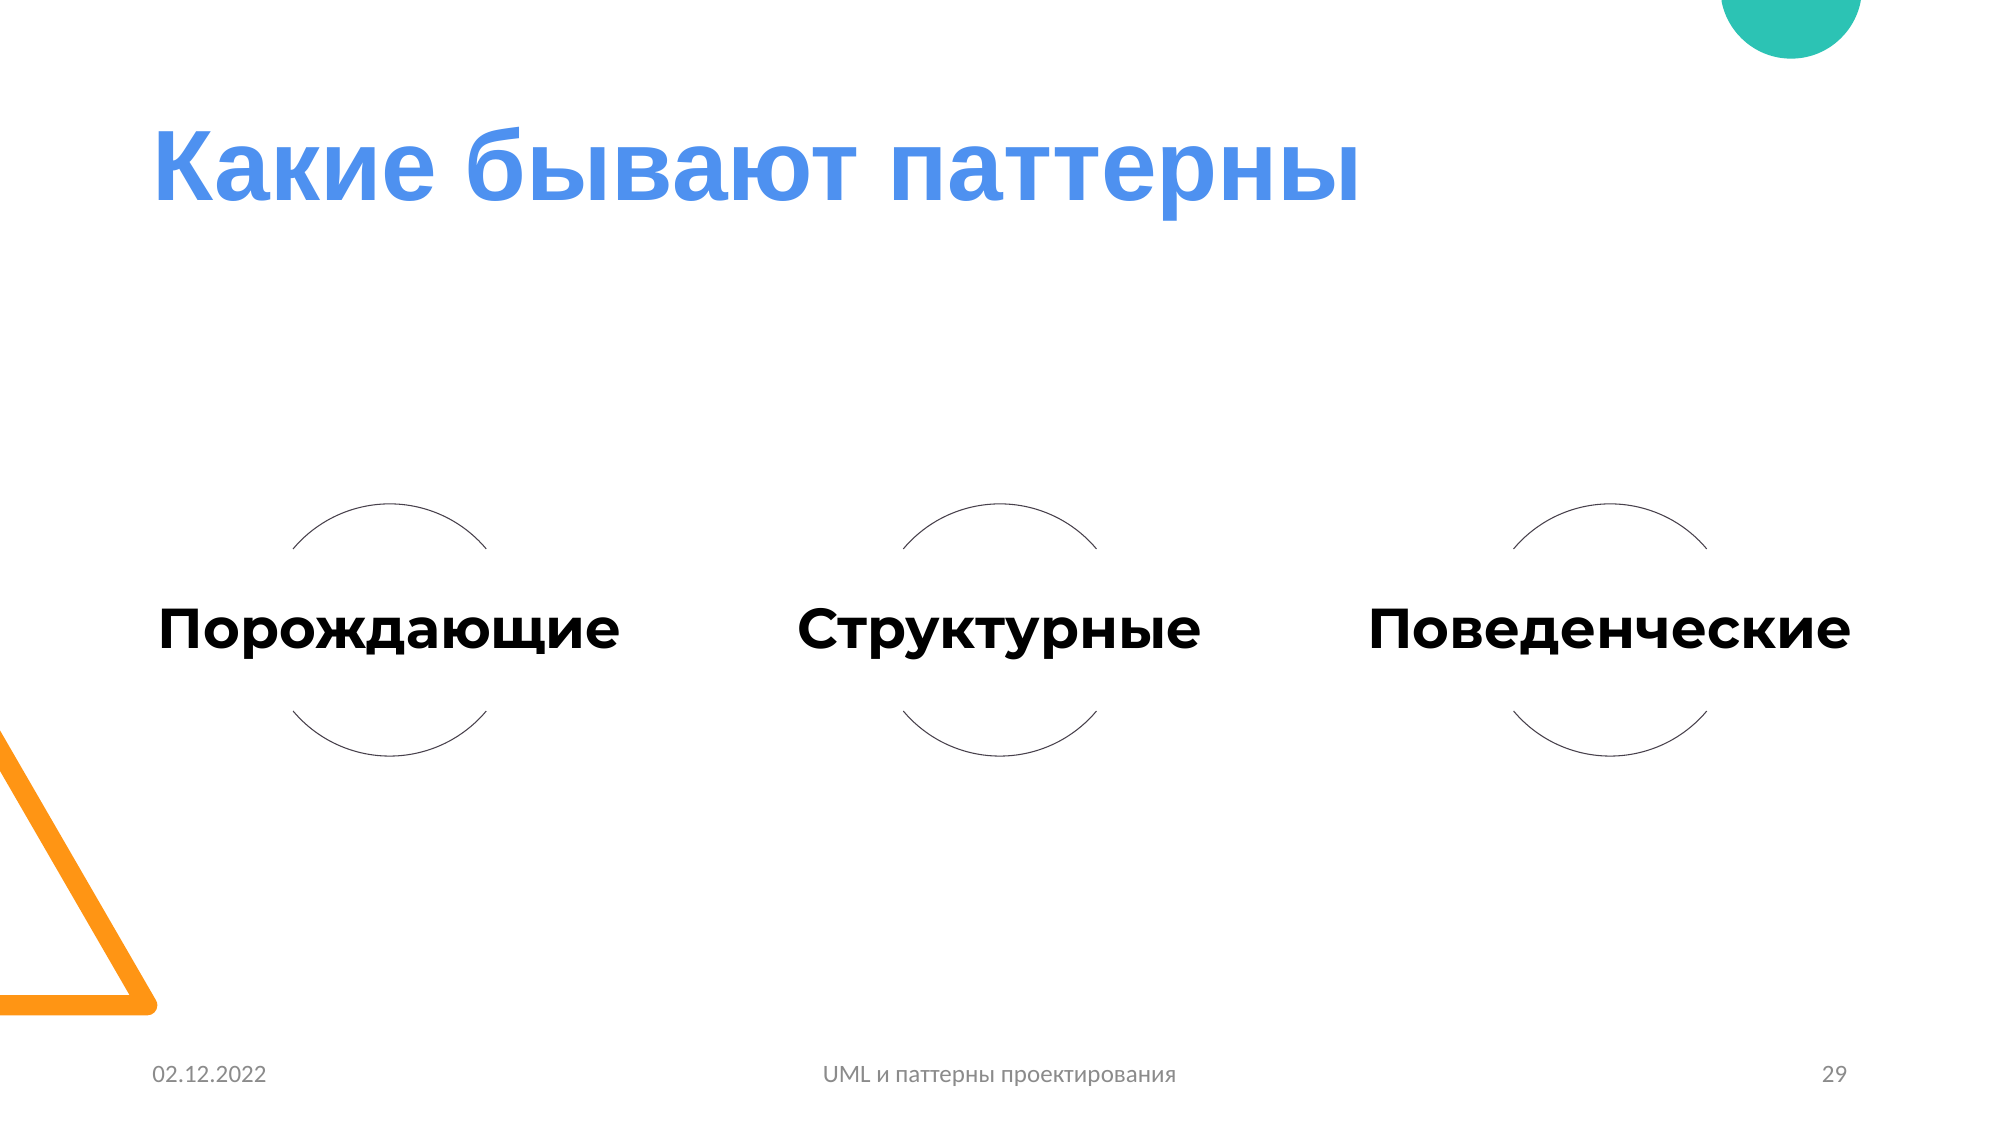

# Какие бывают паттерны
Порождающие
Структурные
Поведенческие
02.12.2022
UML и паттерны проектирования
29